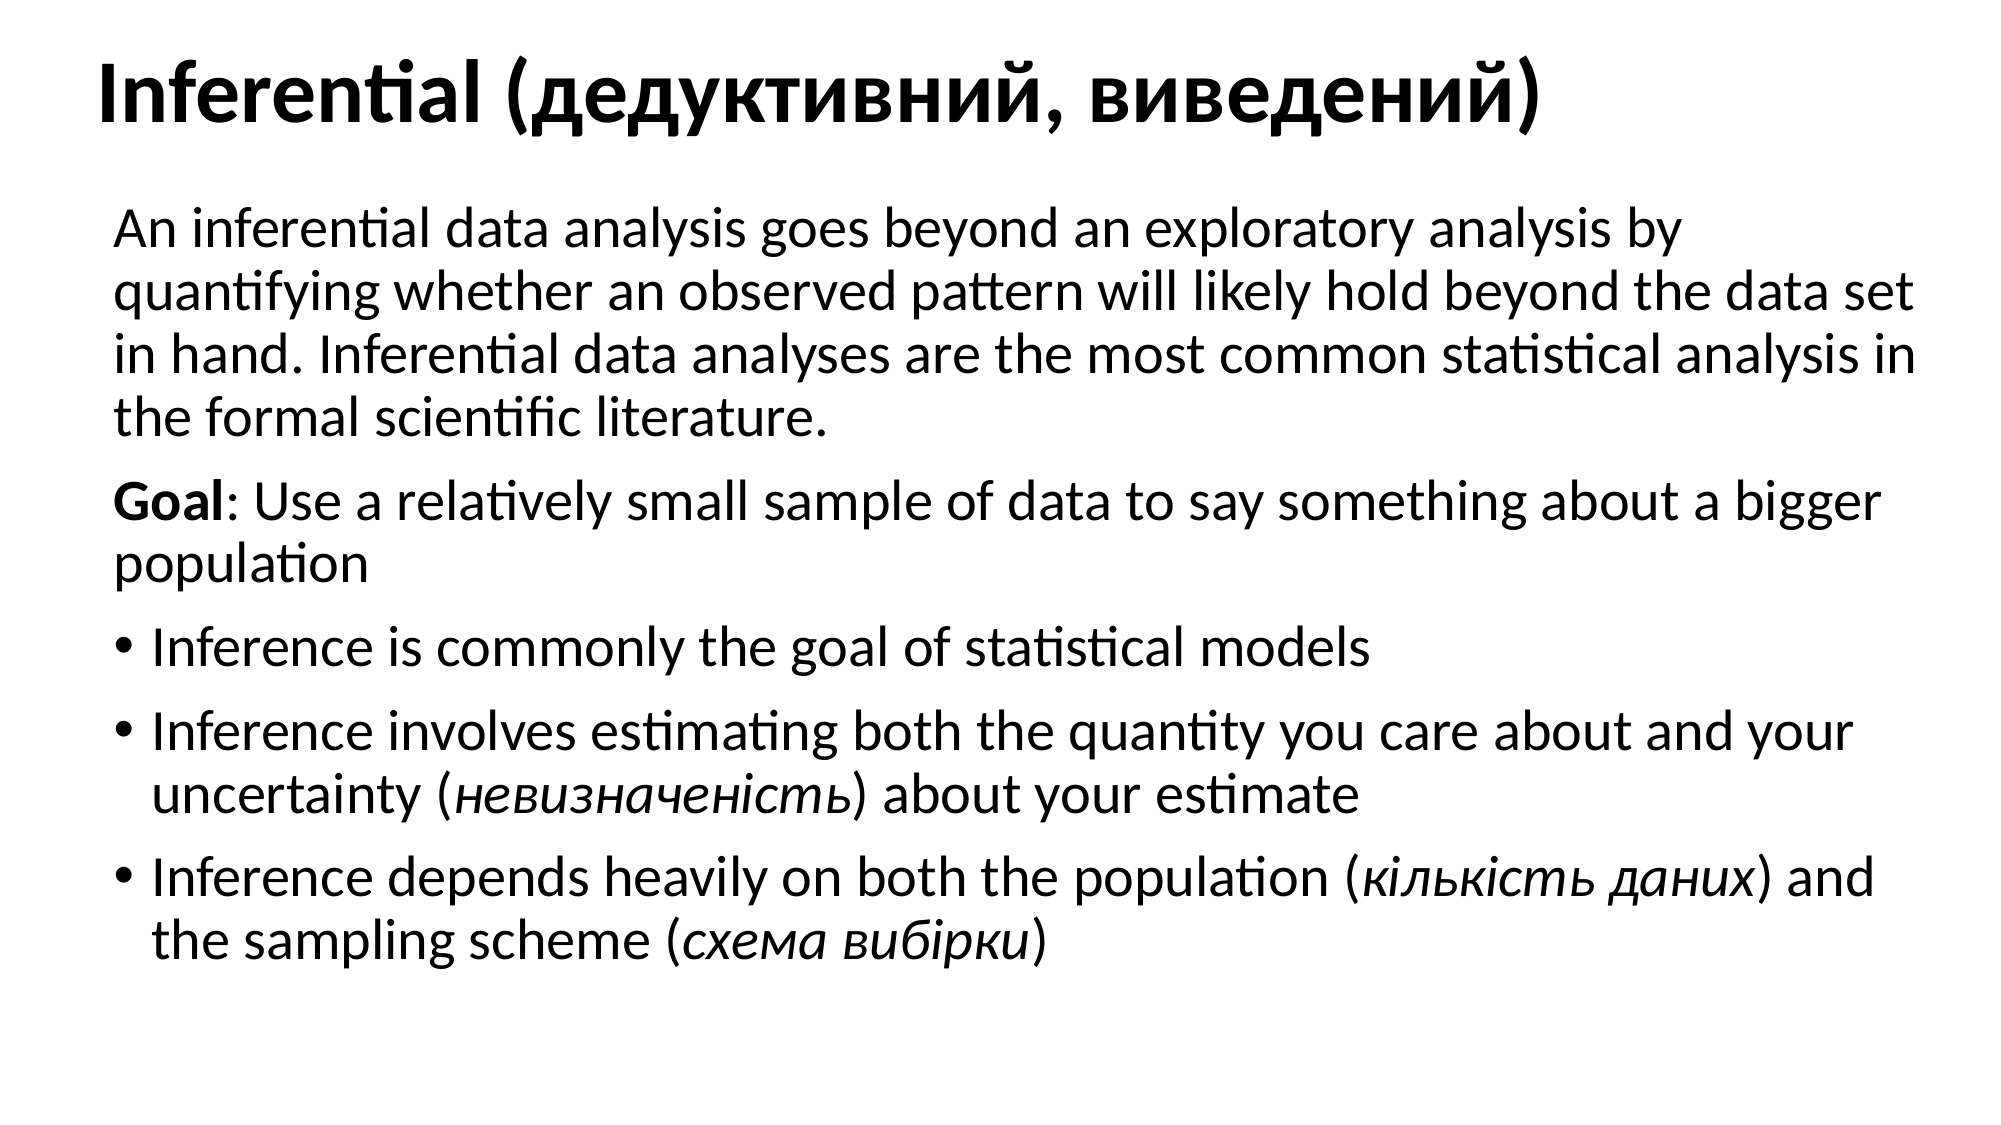

Inferential (дедуктивний, виведений)
An inferential data analysis goes beyond an exploratory analysis by quantifying whether an observed pattern will likely hold beyond the data set in hand. Inferential data analyses are the most common statistical analysis in the formal scientific literature.
Goal: Use a relatively small sample of data to say something about a bigger population
Inference is commonly the goal of statistical models
Inference involves estimating both the quantity you care about and your uncertainty (невизначеність) about your estimate
Inference depends heavily on both the population (кількість даних) and the sampling scheme (схема вибірки)